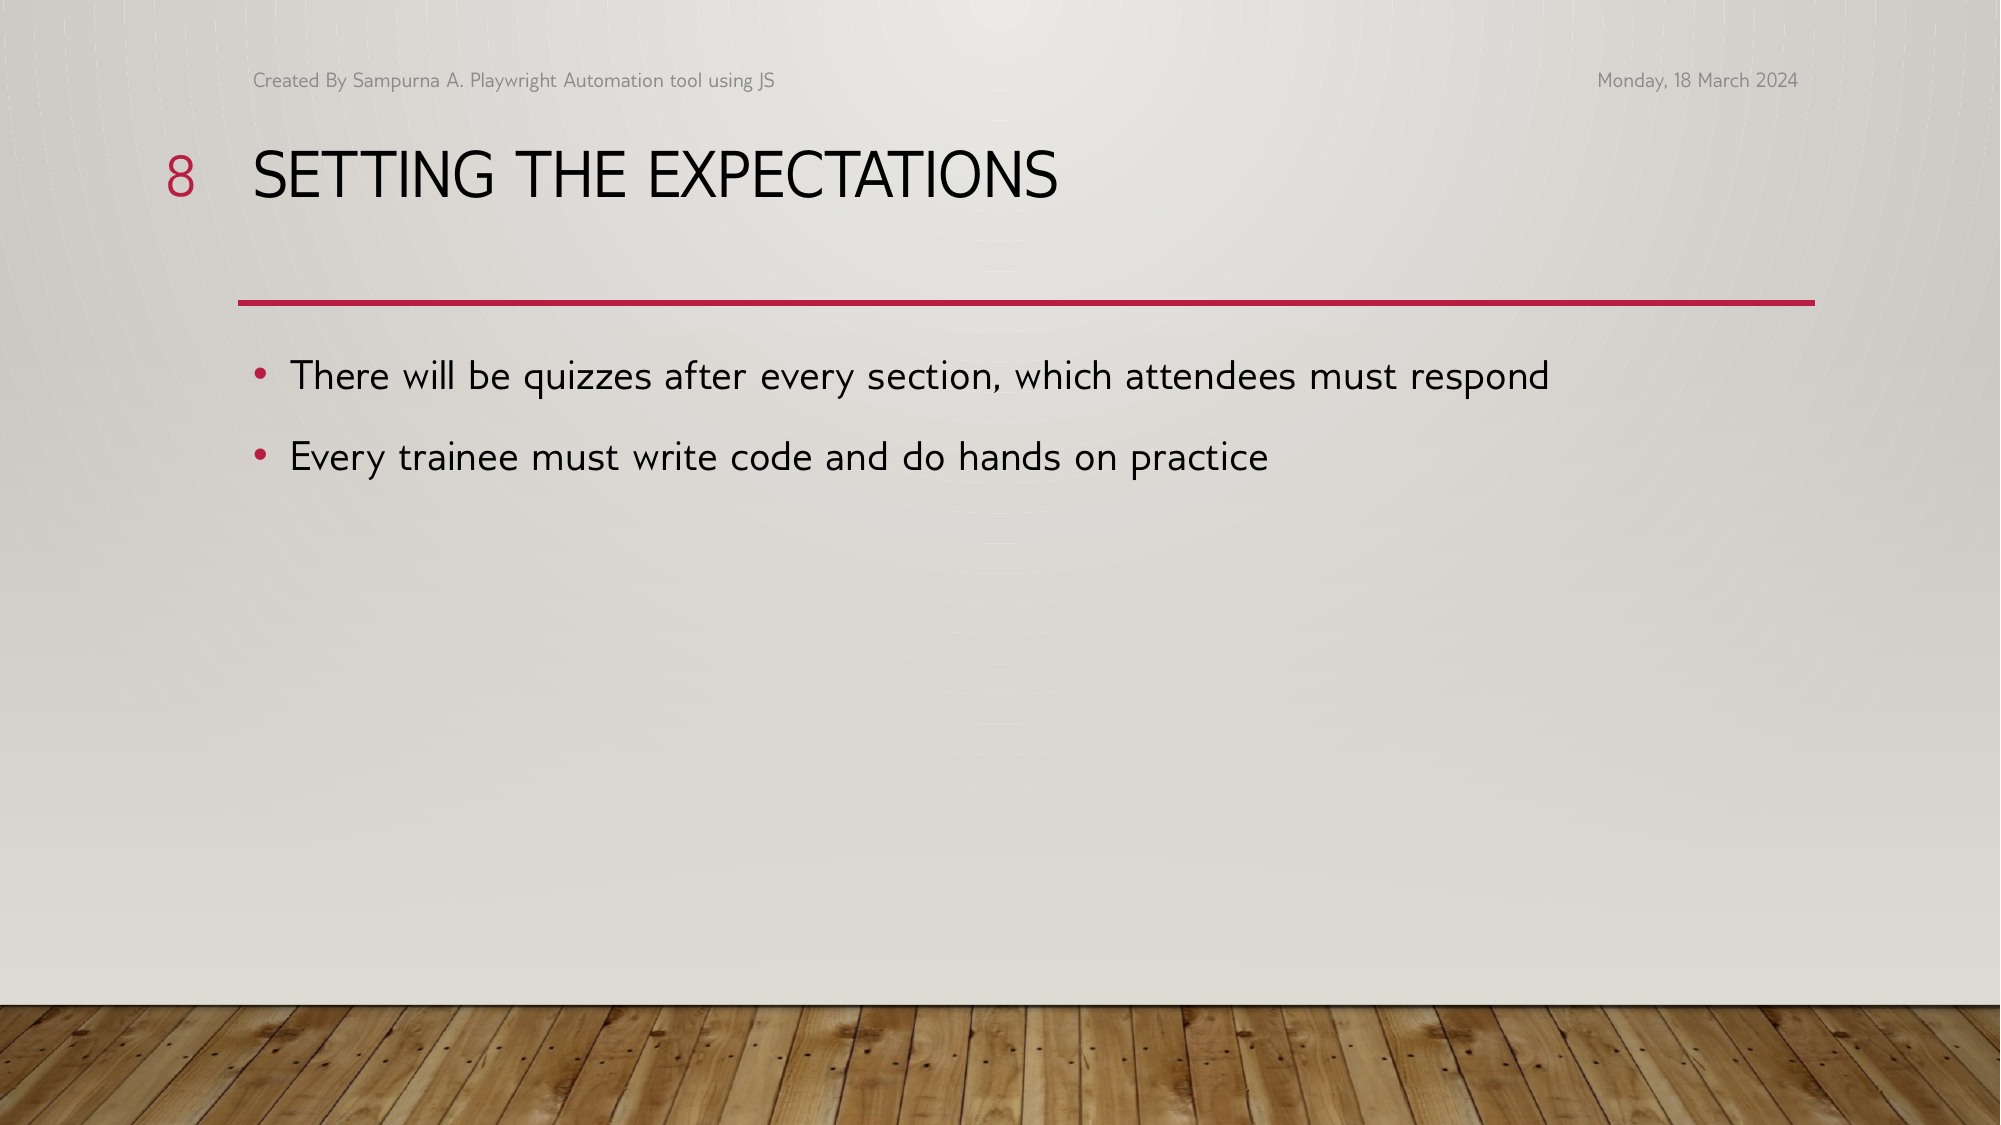

Created By Sampurna A. Playwright Automation tool using JS
Monday, 18 March 2024
8
# Setting the expectations
There will be quizzes after every section, which attendees must respond
Every trainee must write code and do hands on practice